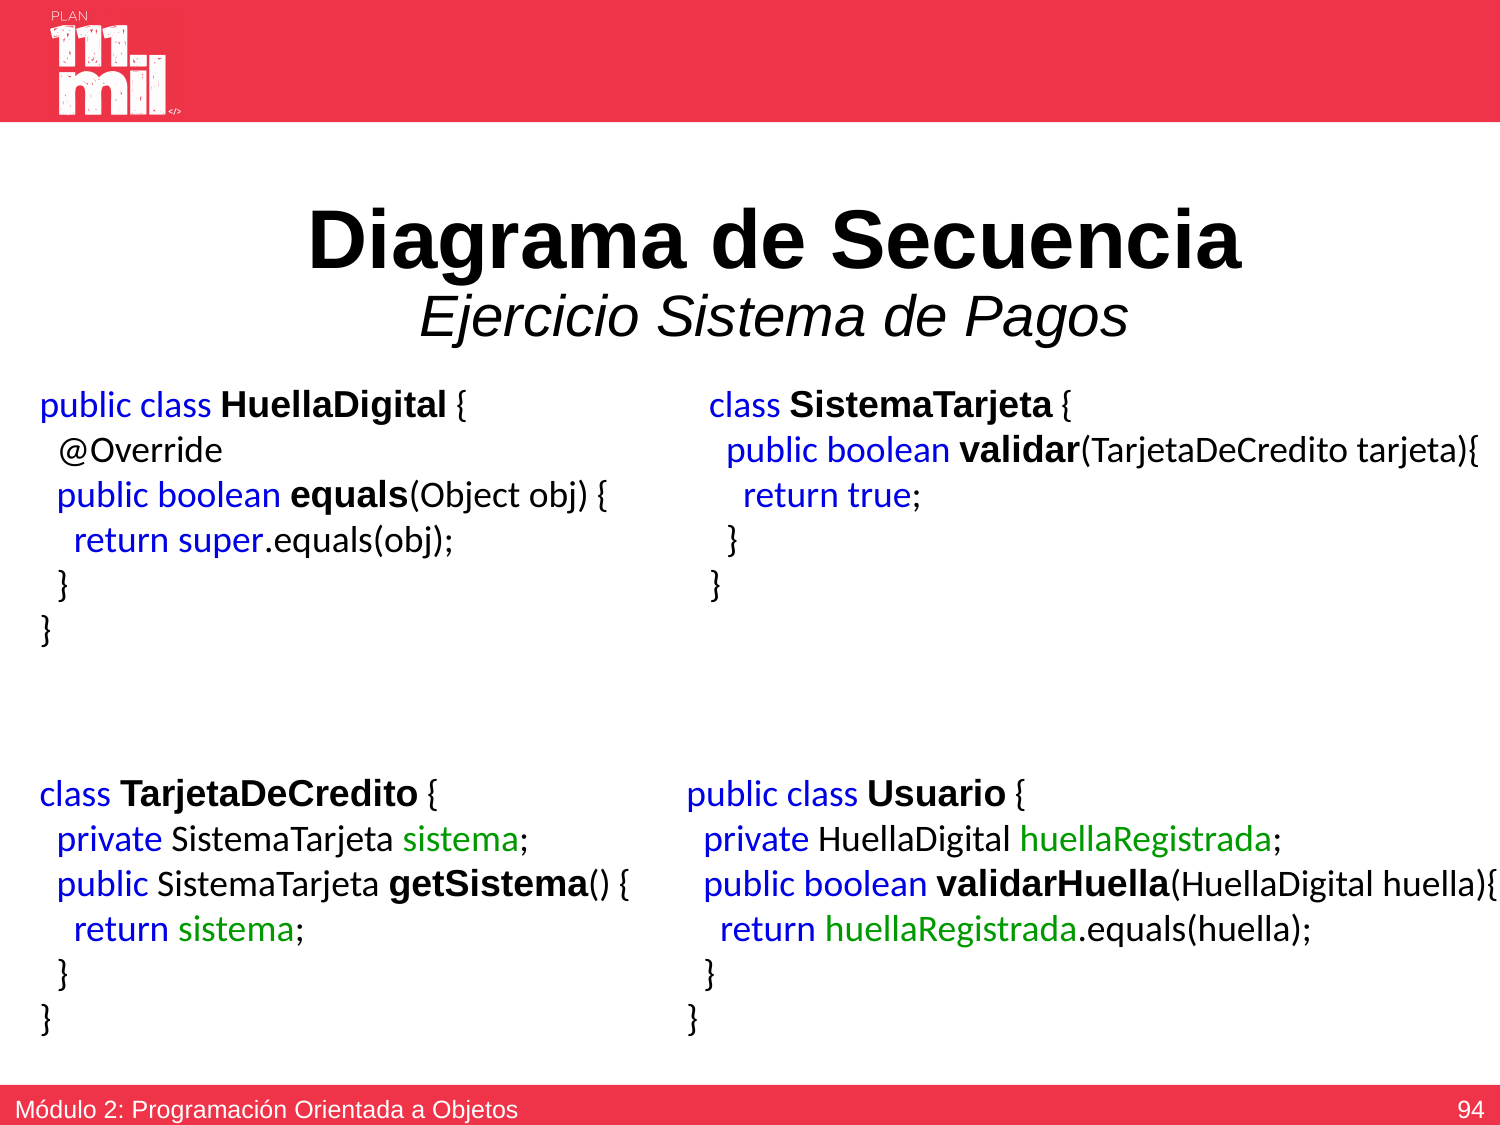

Diagrama de Secuencia
Ejercicio Sistema de Pagos
public class HuellaDigital {
  @Override
  public boolean equals(Object obj) {
    return super.equals(obj);
  }
}
class SistemaTarjeta {
  public boolean validar(TarjetaDeCredito tarjeta){
    return true;
  }
}
class TarjetaDeCredito {
  private SistemaTarjeta sistema;
  public SistemaTarjeta getSistema() {
    return sistema;
  }
}
public class Usuario {
  private HuellaDigital huellaRegistrada;
  public boolean validarHuella(HuellaDigital huella){
    return huellaRegistrada.equals(huella);
  }
}
94
Módulo 2: Programación Orientada a Objetos